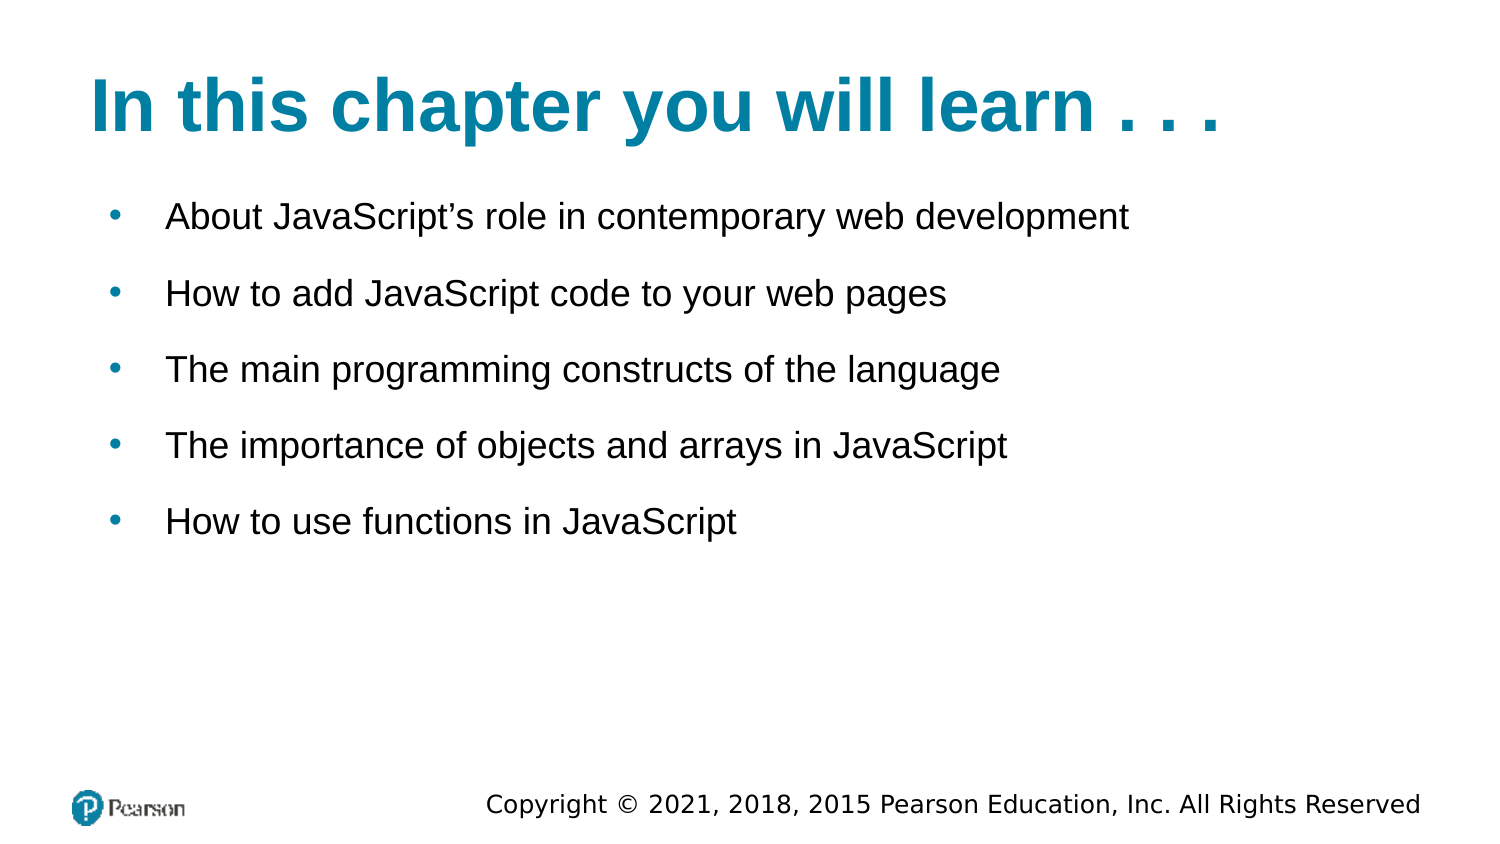

# In this chapter you will learn . . .
About JavaScript’s role in contemporary web development
How to add JavaScript code to your web pages
The main programming constructs of the language
The importance of objects and arrays in JavaScript
How to use functions in JavaScript